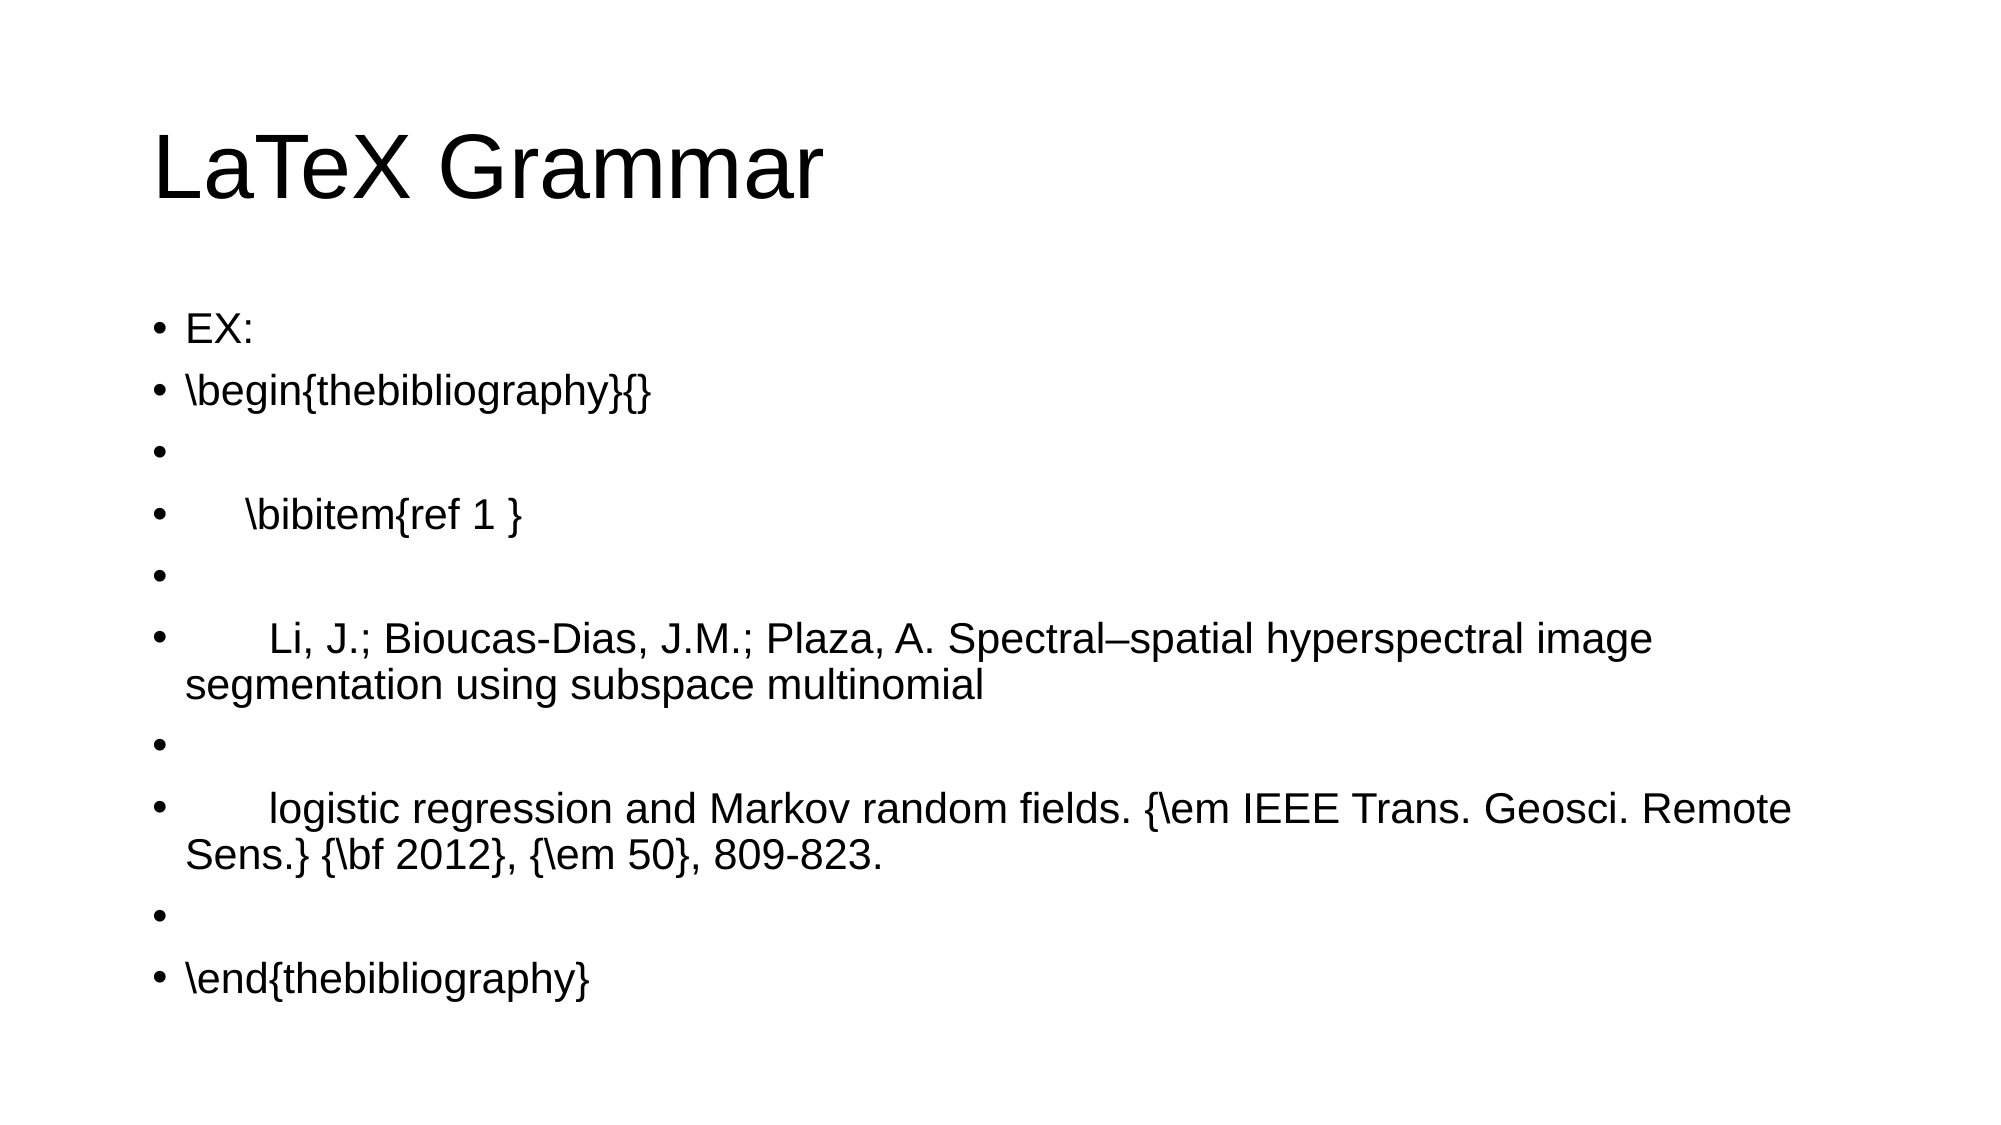

# LaTeX Grammar
EX:
\begin{thebibliography}{}

     \bibitem{ref 1 }

       Li, J.; Bioucas-Dias, J.M.; Plaza, A. Spectral–spatial hyperspectral image segmentation using subspace multinomial

       logistic regression and Markov random fields. {\em IEEE Trans. Geosci. Remote Sens.} {\bf 2012}, {\em 50}, 809-823.

\end{thebibliography}